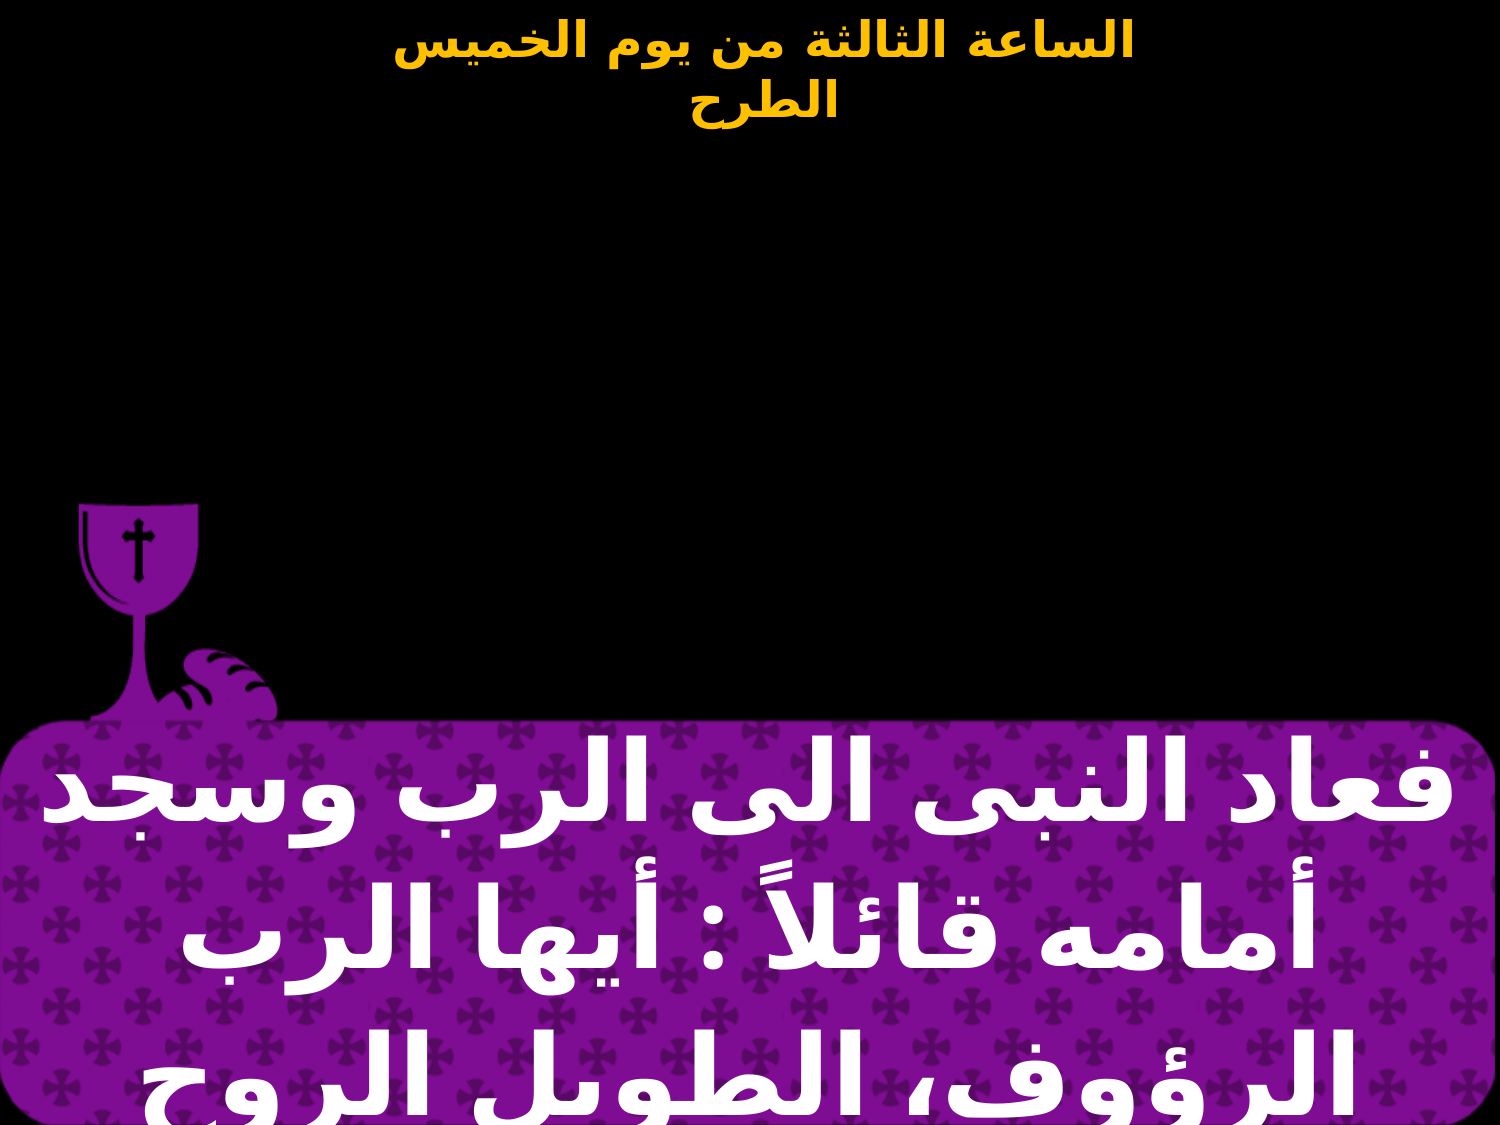

| فعاد النبى الى الرب وسجد أمامه قائلاً : أيها الرب الرؤوف، الطويل الروح |
| --- |